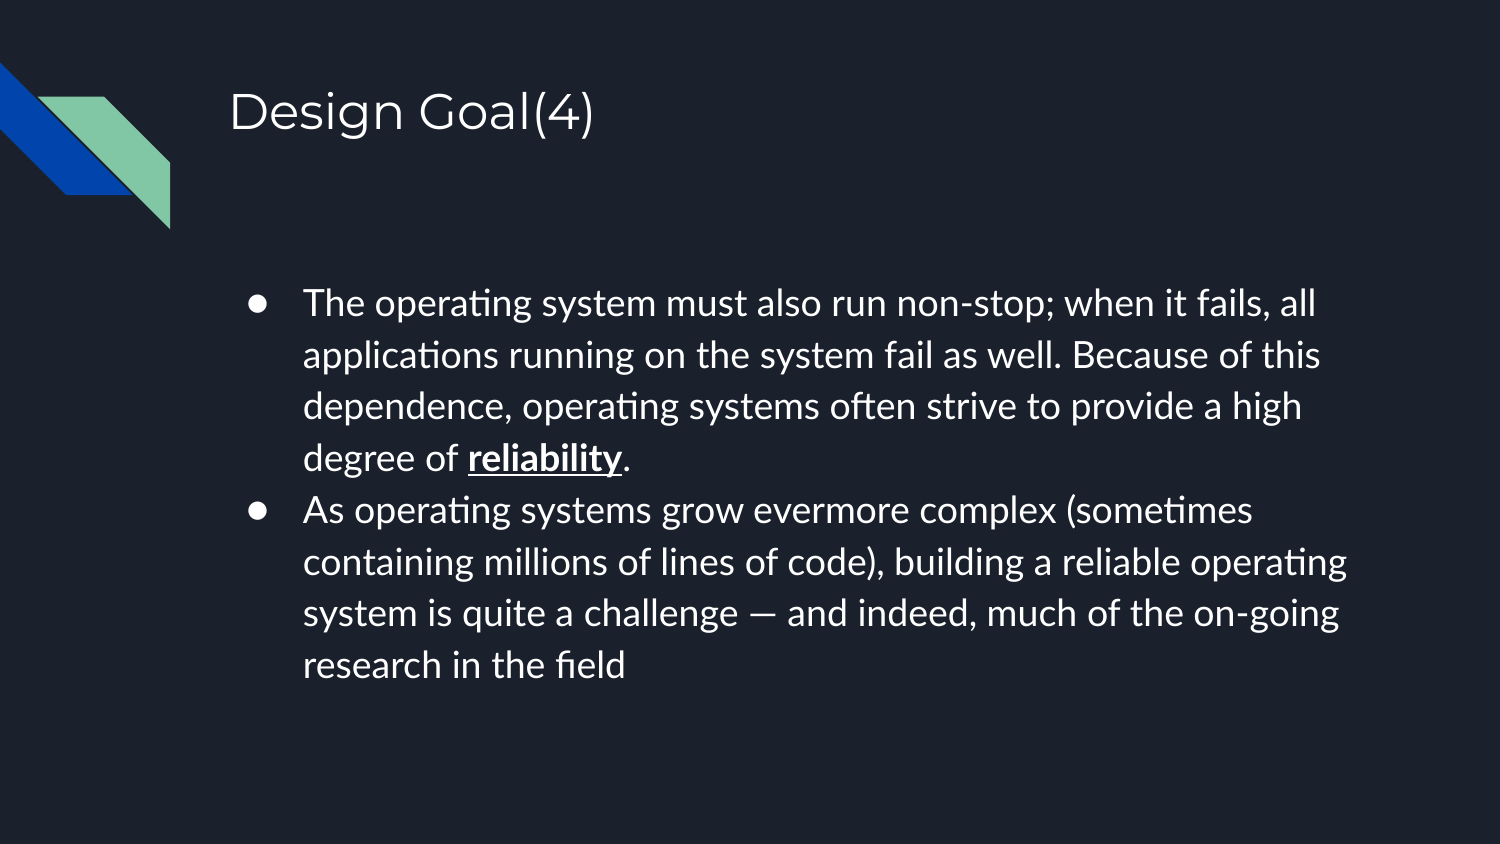

# Design Goal(4)
The operating system must also run non-stop; when it fails, all applications running on the system fail as well. Because of this dependence, operating systems often strive to provide a high degree of reliability.
As operating systems grow evermore complex (sometimes containing millions of lines of code), building a reliable operating system is quite a challenge — and indeed, much of the on-going research in the field